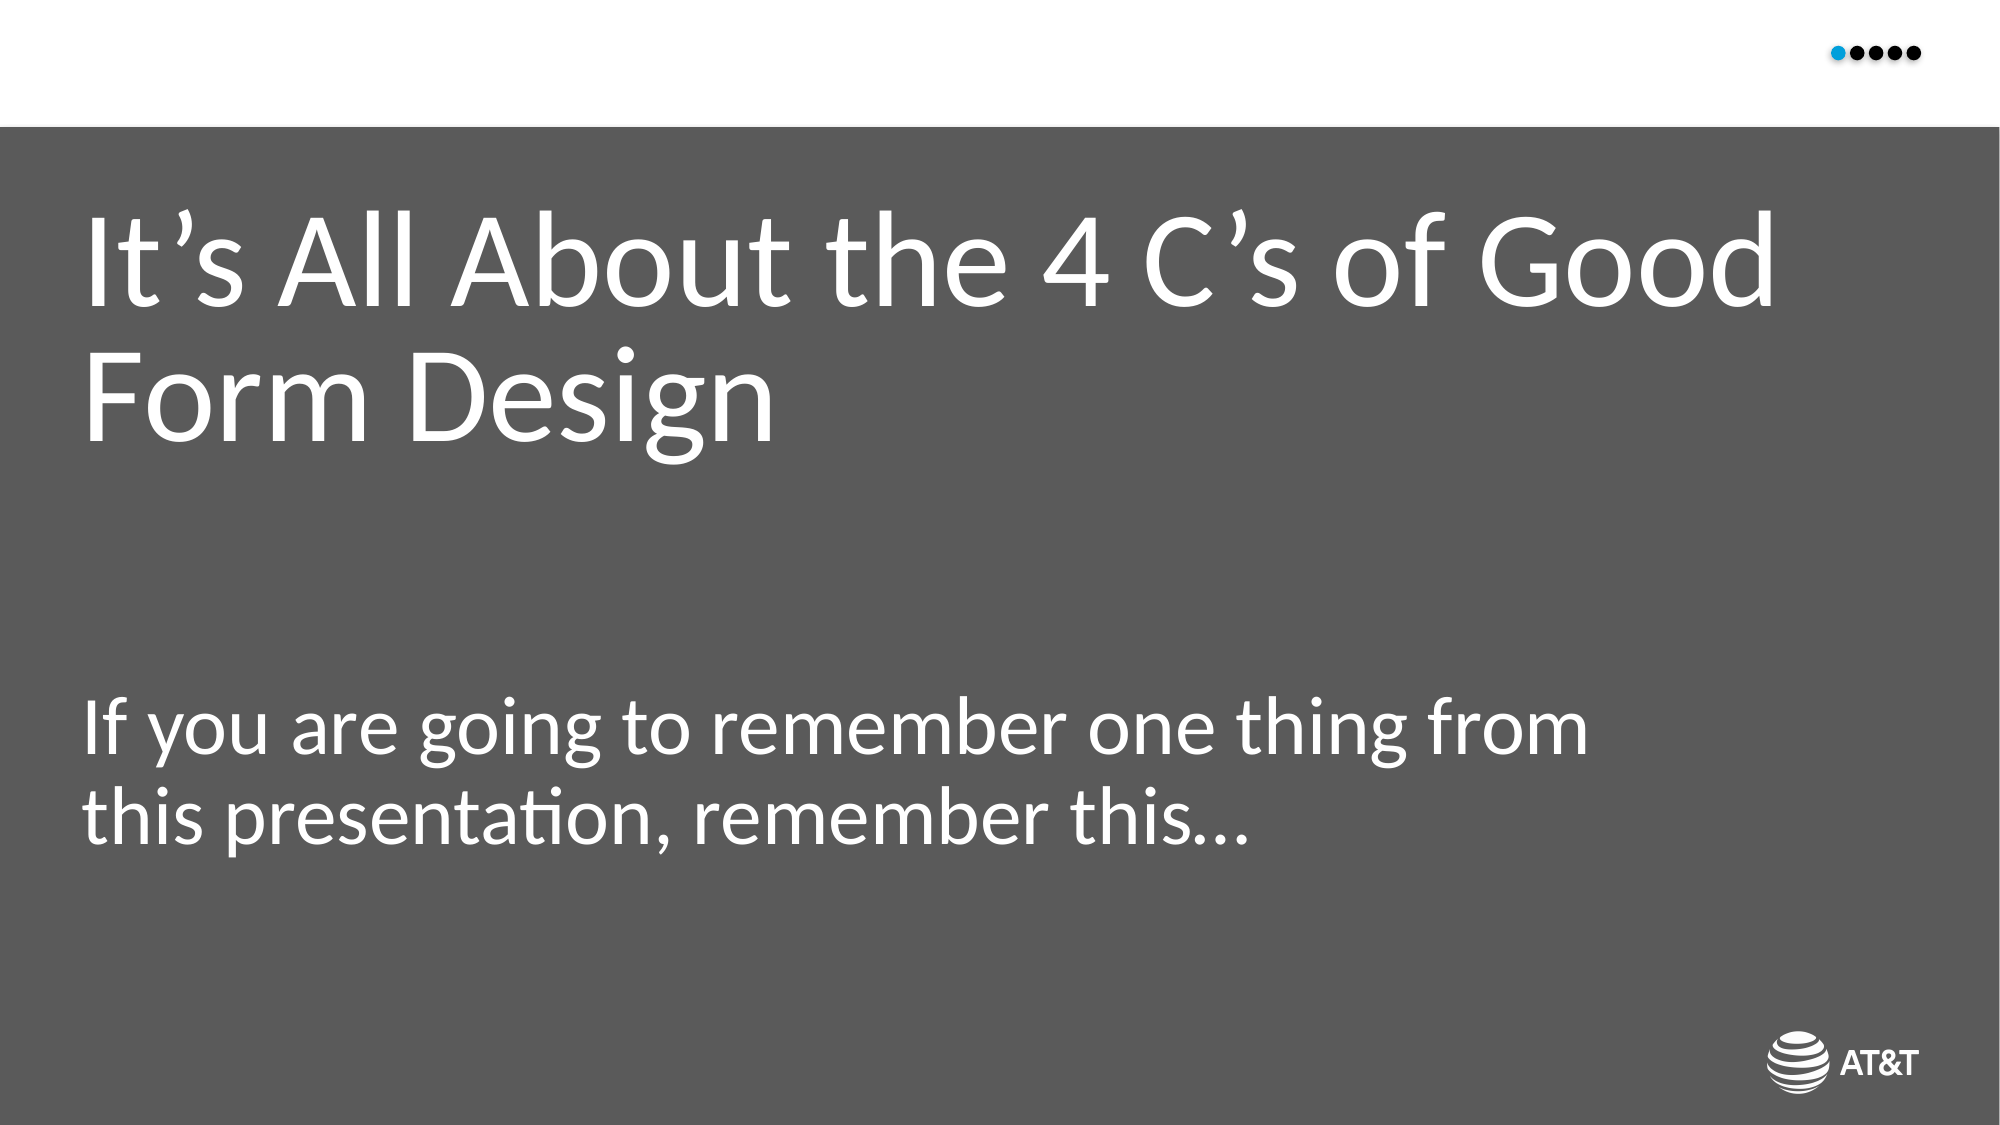

# It’s All About the 4 C’s of Good Form Design
If you are going to remember one thing from this presentation, remember this…